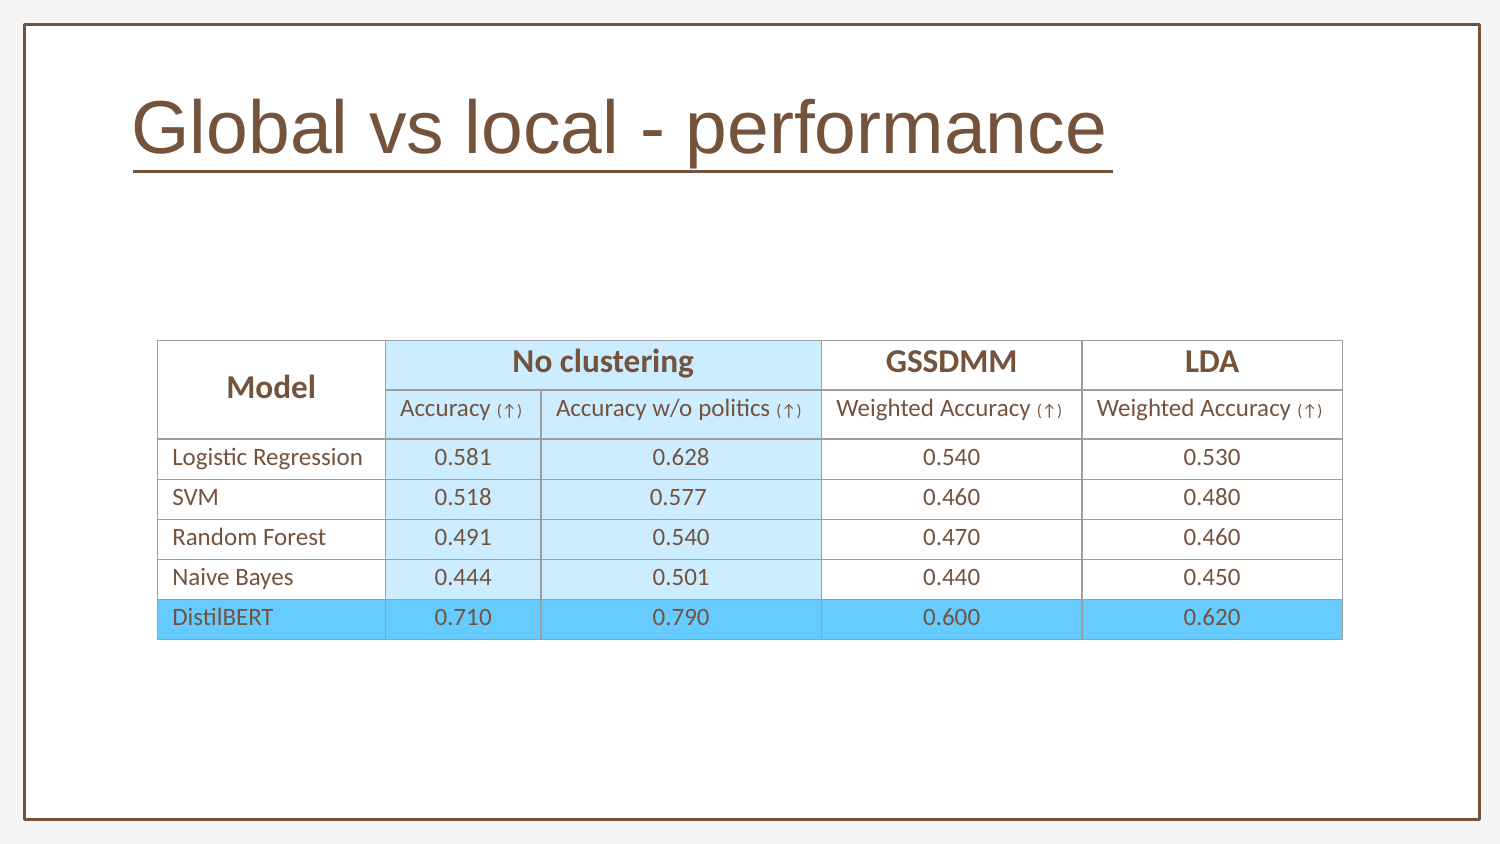

Global vs local - performance
| Model | No clustering |  | GSSDMM | LDA |
| --- | --- | --- | --- | --- |
| Model | Accuracy (↑) | Accuracy w/o politics (↑) | Weighted Accuracy (↑) | Weighted Accuracy (↑) |
| Logistic Regression | 0.581 | 0.628 | 0.540 | 0.530 |
| SVM | 0.518 | 0.577 | 0.460 | 0.480 |
| Random Forest | 0.491 | 0.540 | 0.470 | 0.460 |
| Naive Bayes | 0.444 | 0.501 | 0.440 | 0.450 |
| DistilBERT | 0.710 | 0.790 | 0.600 | 0.620 |